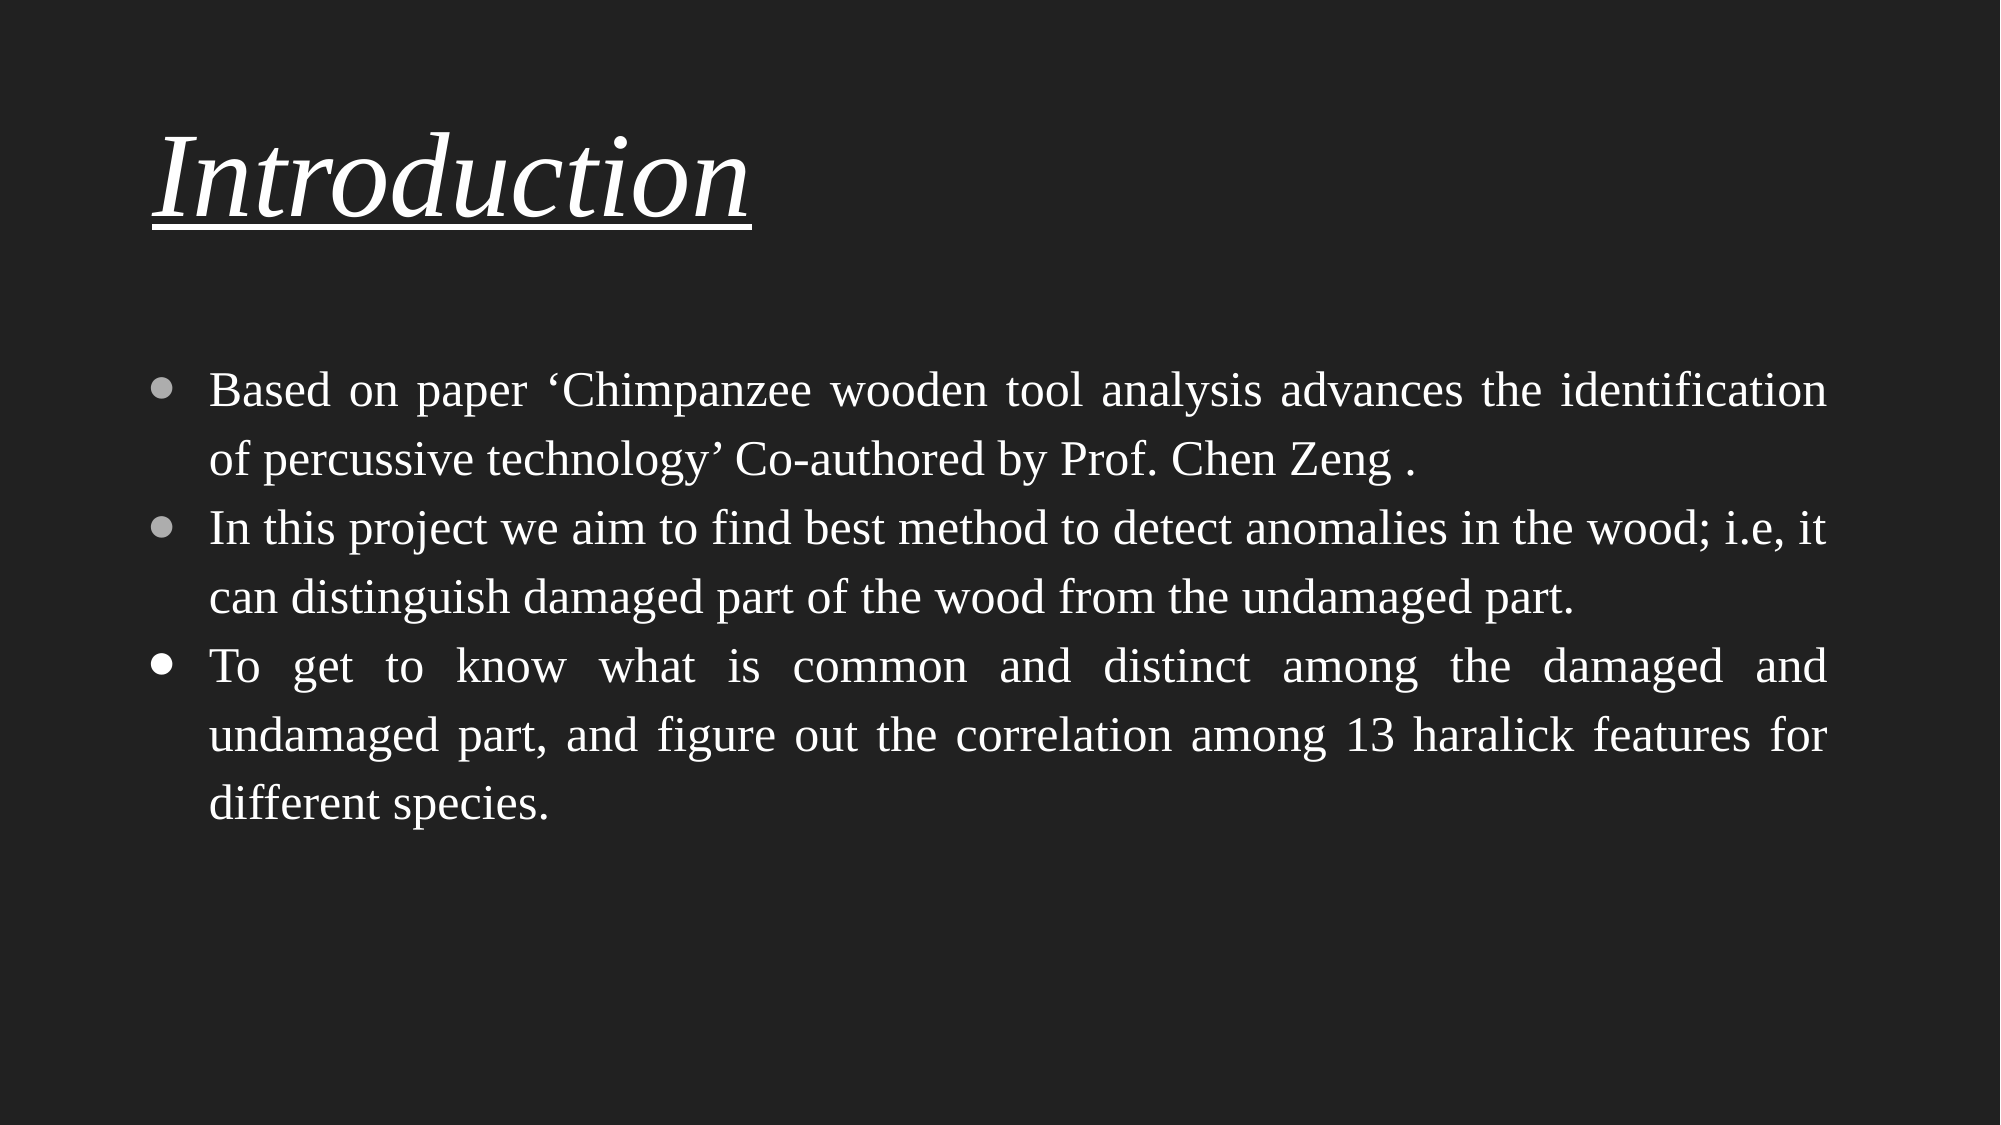

Introduction

Based on paper ‘Chimpanzee wooden tool analysis advances the identification of percussive technology’ Co-authored by Prof. Chen Zeng .
In this project we aim to find best method to detect anomalies in the wood; i.e, it can distinguish damaged part of the wood from the undamaged part.
To get to know what is common and distinct among the damaged and undamaged part, and figure out the correlation among 13 haralick features for different species.